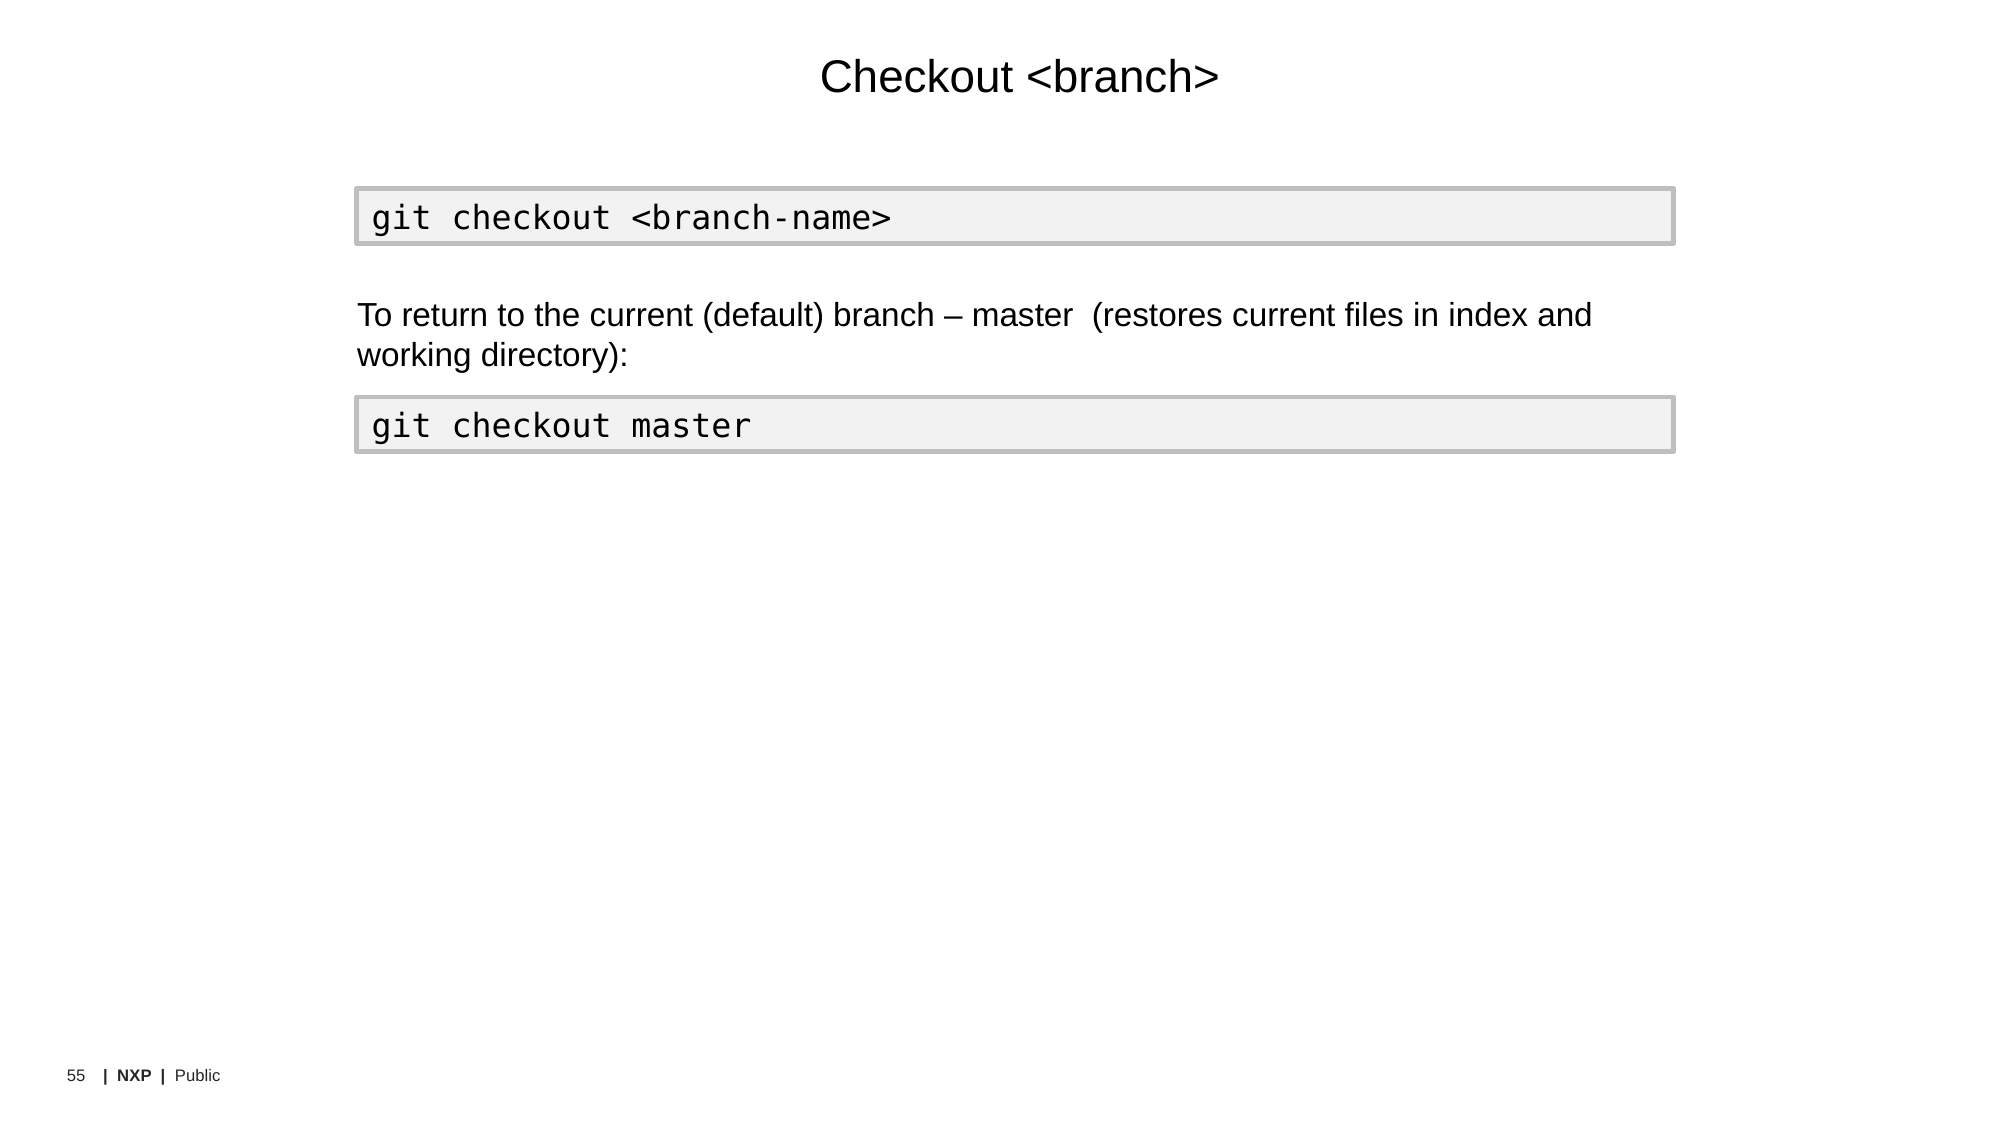

Checkout <branch>
git checkout <branch-name>
To return to the current (default) branch – master  (restores current files in index and working directory):
git checkout master